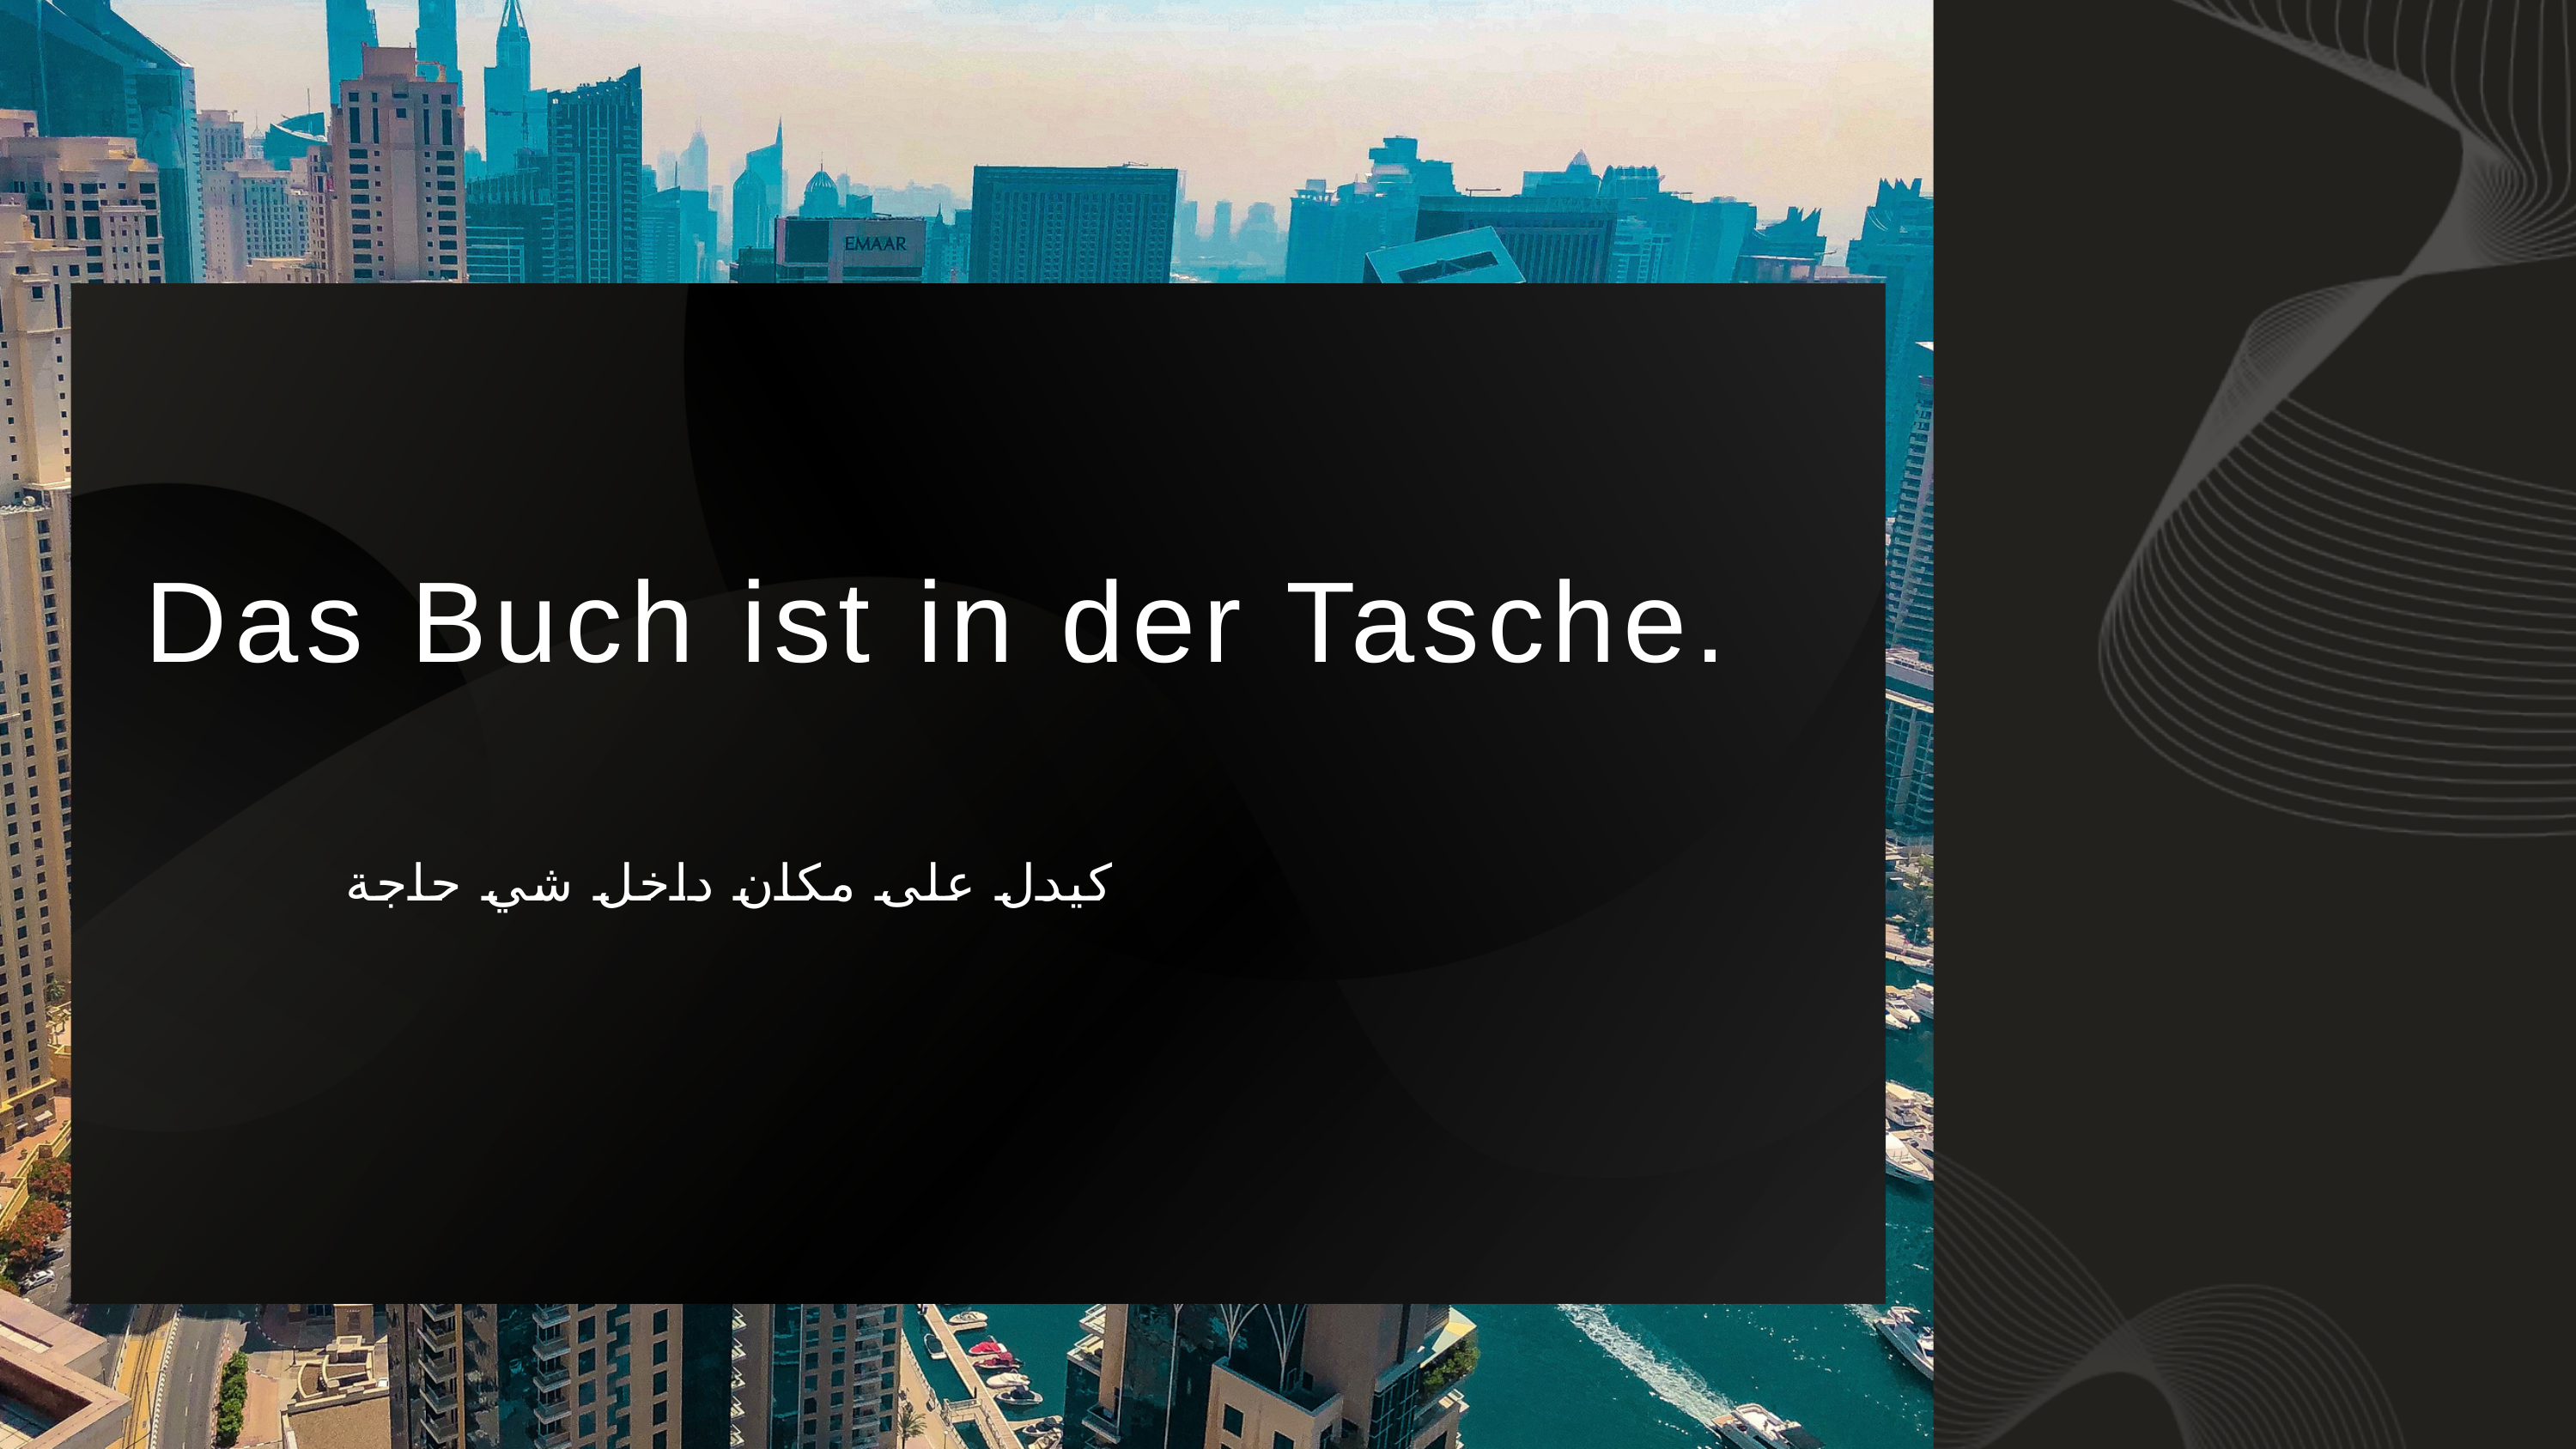

Das Buch ist in der Tasche.

كيدل على مكان داخل شي حاجة